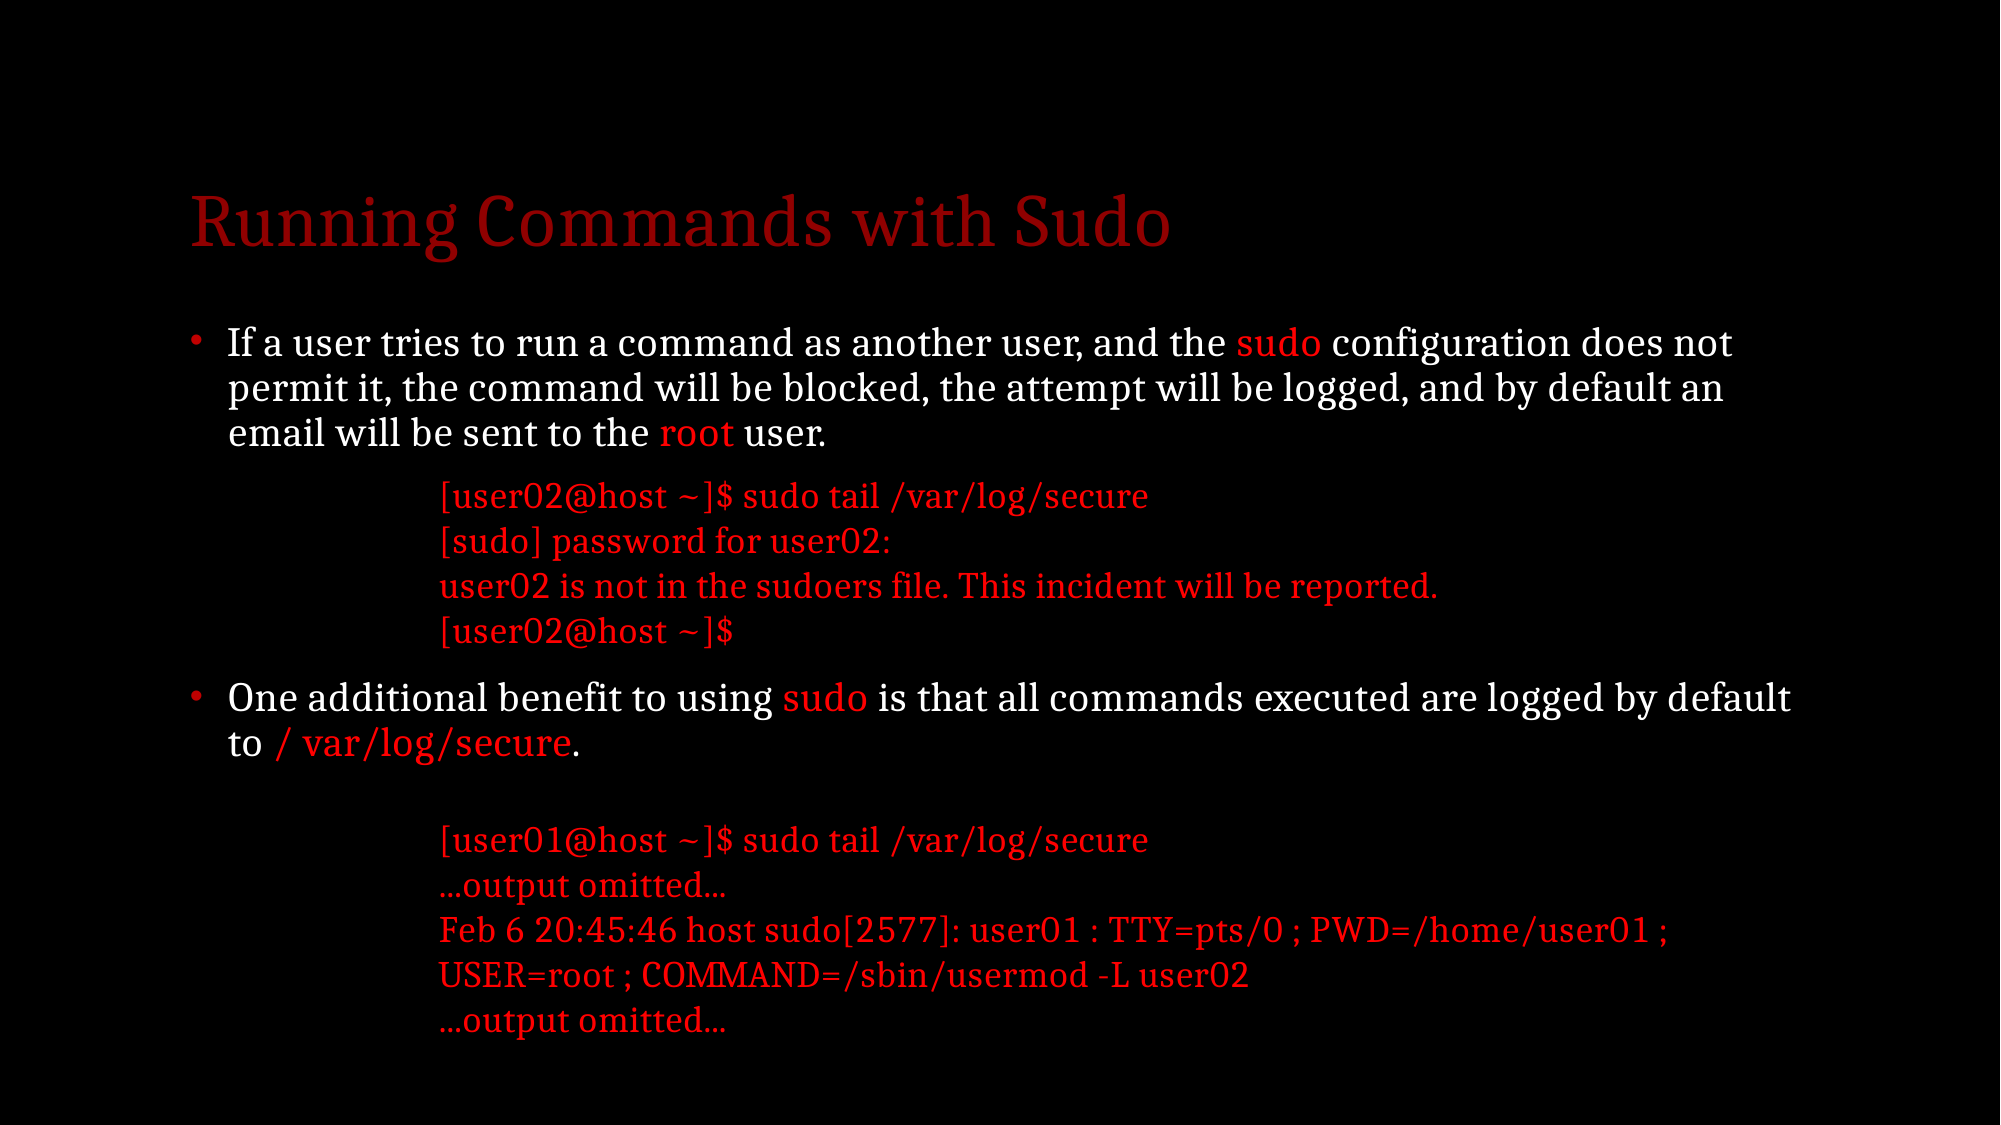

# Running Commands with Sudo
If a user tries to run a command as another user, and the sudo configuration does not permit it, the command will be blocked, the attempt will be logged, and by default an email will be sent to the root user.

One additional benefit to using sudo is that all commands executed are logged by default to / var/log/secure.
[user02@host ~]$ sudo tail /var/log/secure
[sudo] password for user02:
user02 is not in the sudoers file. This incident will be reported.
[user02@host ~]$
[user01@host ~]$ sudo tail /var/log/secure
...output omitted...
Feb 6 20:45:46 host sudo[2577]: user01 : TTY=pts/0 ; PWD=/home/user01 ; USER=root ; COMMAND=/sbin/usermod -L user02
...output omitted...